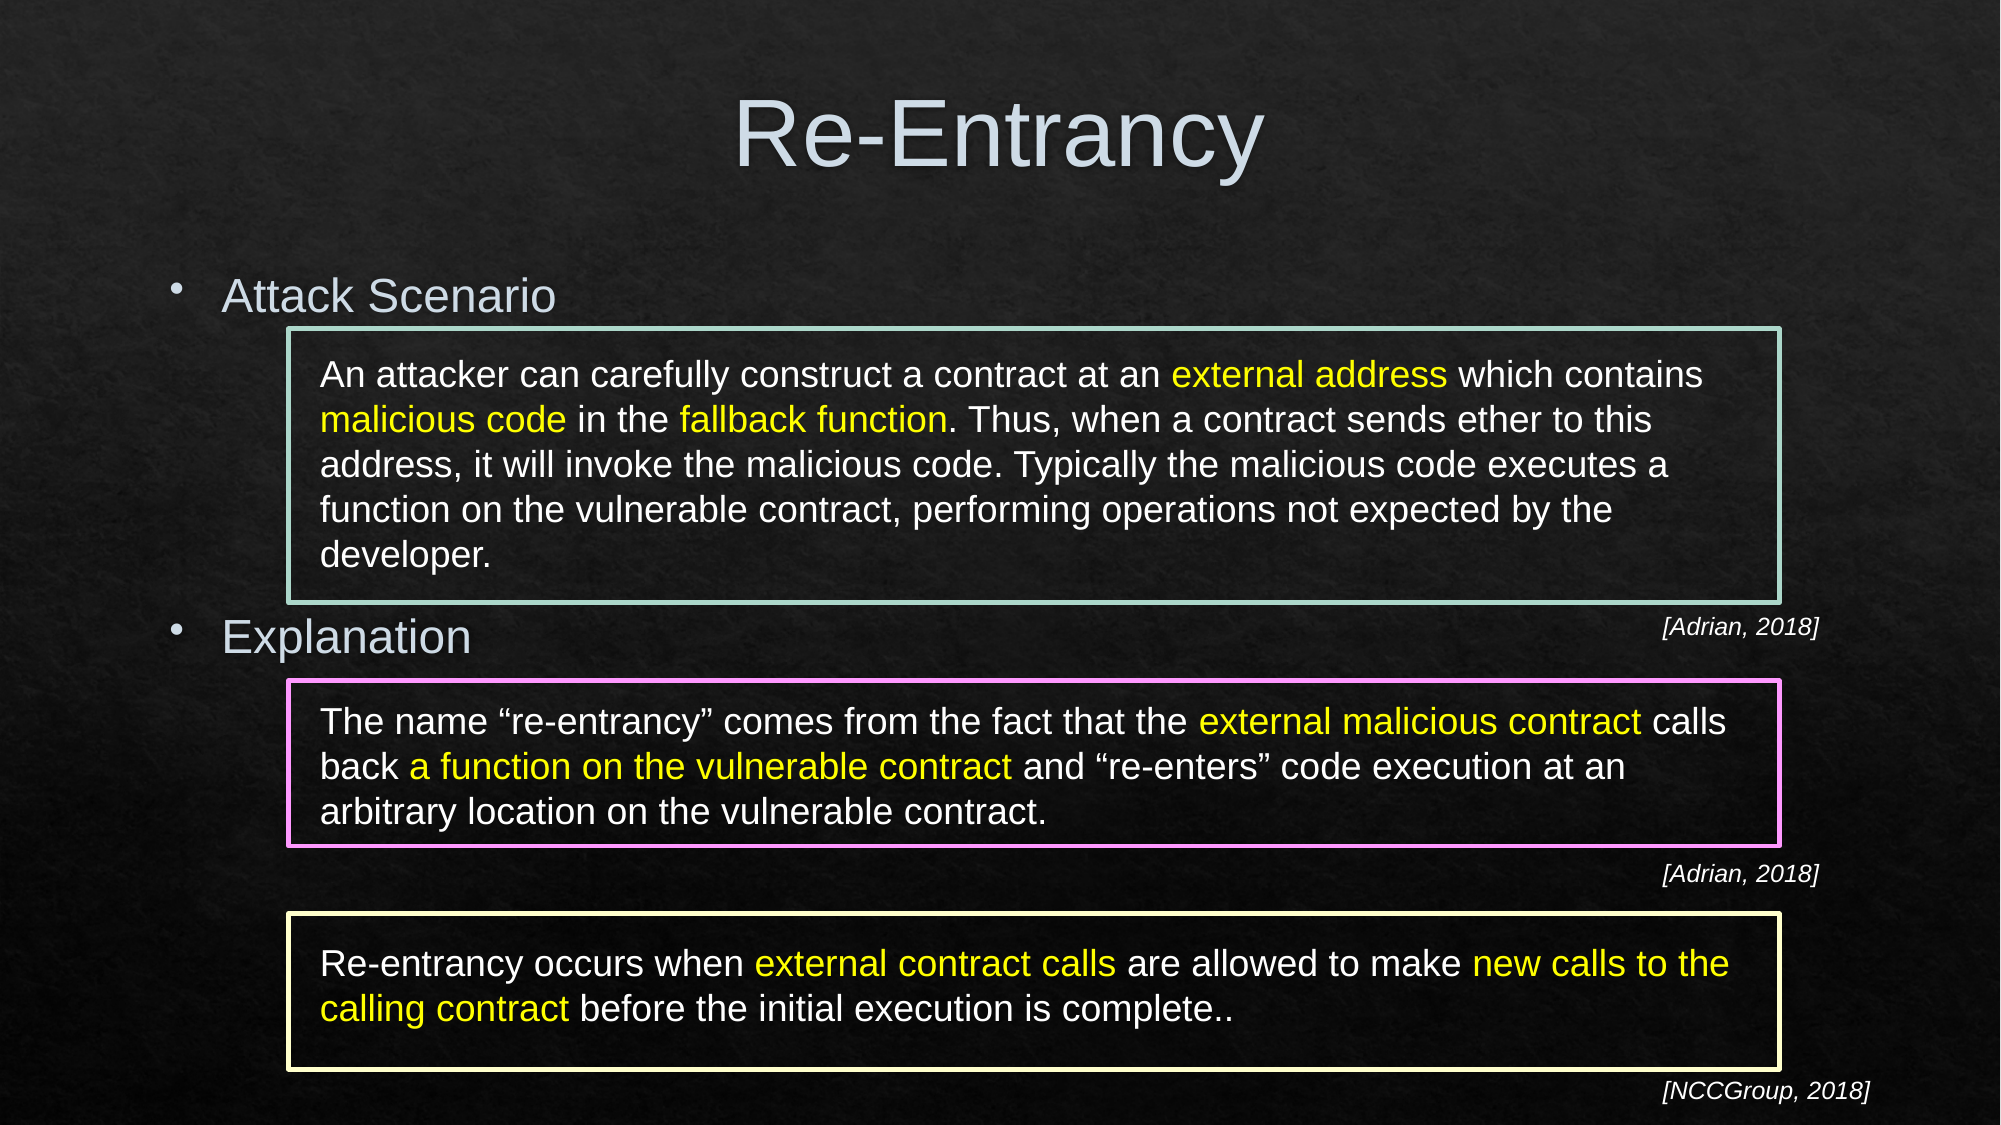

# Re-Entrancy
Attack Scenario

Explanation

An attacker can carefully construct a contract at an external address which contains malicious code in the fallback function. Thus, when a contract sends ether to this address, it will invoke the malicious code. Typically the malicious code executes a function on the vulnerable contract, performing operations not expected by the developer.
[Adrian, 2018]

The name “re-entrancy” comes from the fact that the external malicious contract calls back a function on the vulnerable contract and “re-enters” code execution at an arbitrary location on the vulnerable contract.
[Adrian, 2018]

Re-entrancy occurs when external contract calls are allowed to make new calls to the calling contract before the initial execution is complete..
[NCCGroup, 2018]